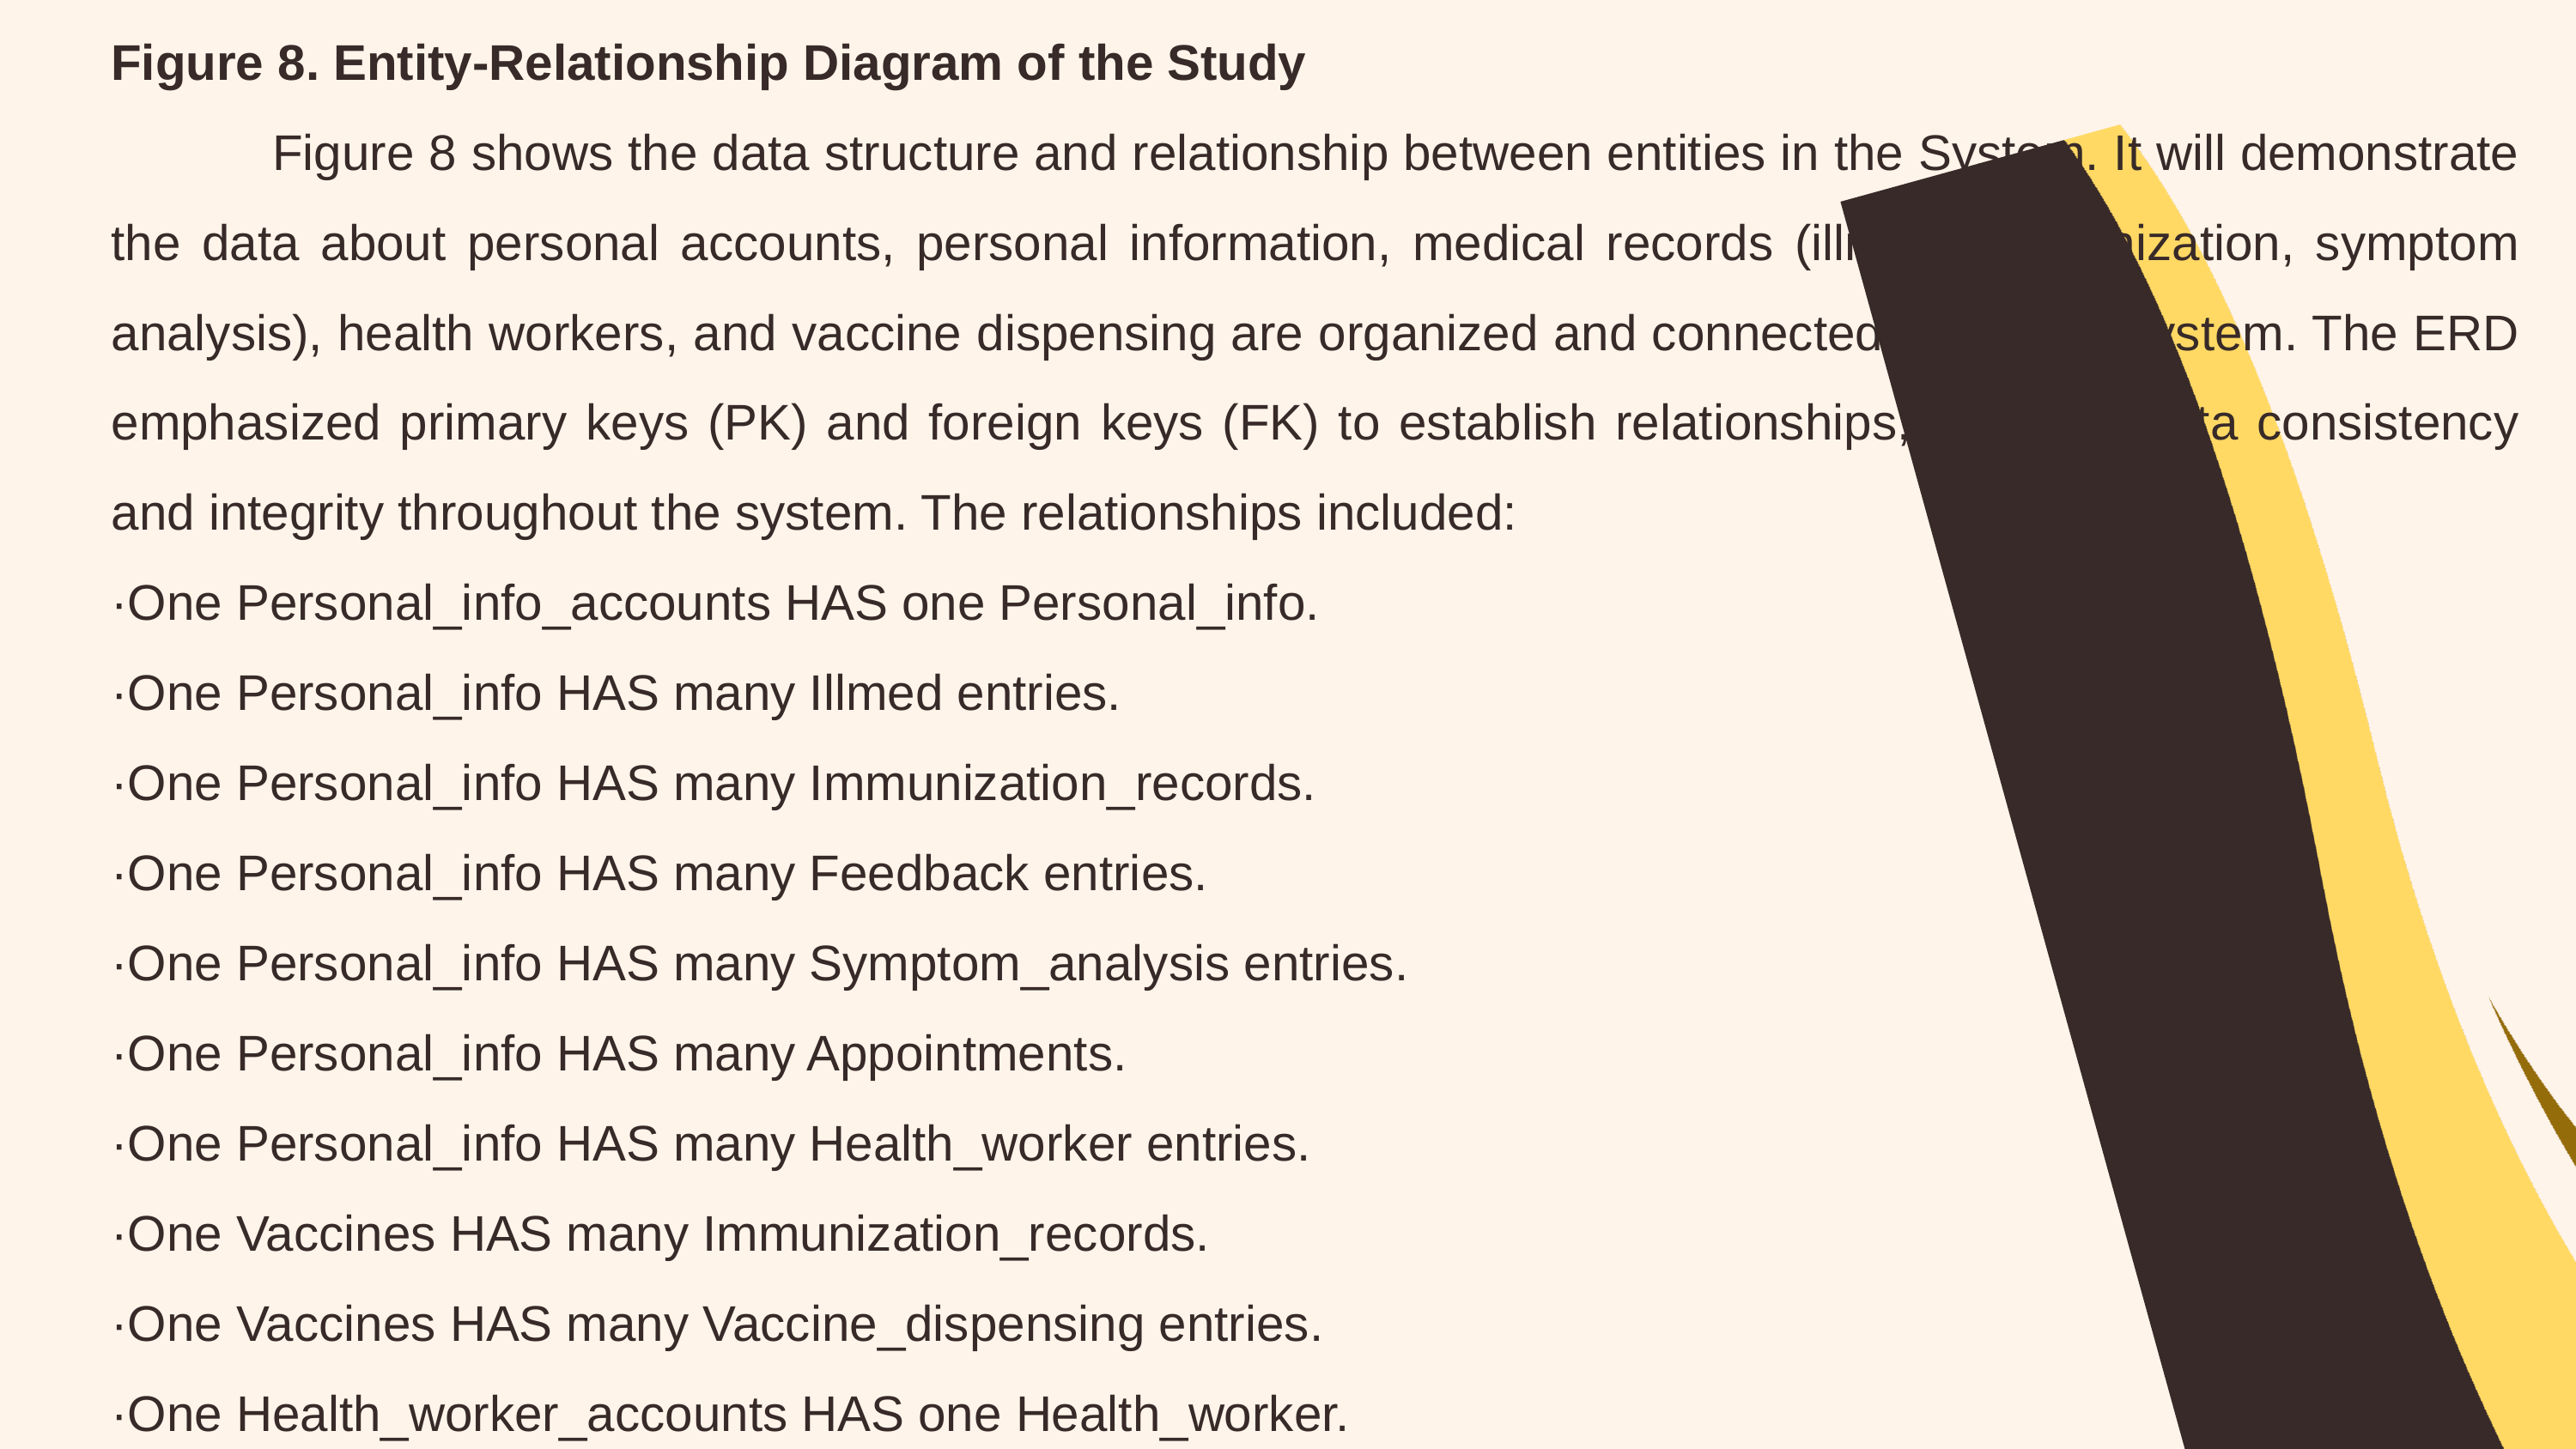

Figure 8. Entity-Relationship Diagram of the Study
           Figure 8 shows the data structure and relationship between entities in the System. It will demonstrate the data about personal accounts, personal information, medical records (illness, immunization, symptom analysis), health workers, and vaccine dispensing are organized and connected within the system. The ERD emphasized primary keys (PK) and foreign keys (FK) to establish relationships, ensuring data consistency and integrity throughout the system. The relationships included:
·One Personal_info_accounts HAS one Personal_info.
·One Personal_info HAS many Illmed entries.
·One Personal_info HAS many Immunization_records.
·One Personal_info HAS many Feedback entries.
·One Personal_info HAS many Symptom_analysis entries.
·One Personal_info HAS many Appointments.
·One Personal_info HAS many Health_worker entries.
·One Vaccines HAS many Immunization_records.
·One Vaccines HAS many Vaccine_dispensing entries.
·One Health_worker_accounts HAS one Health_worker.